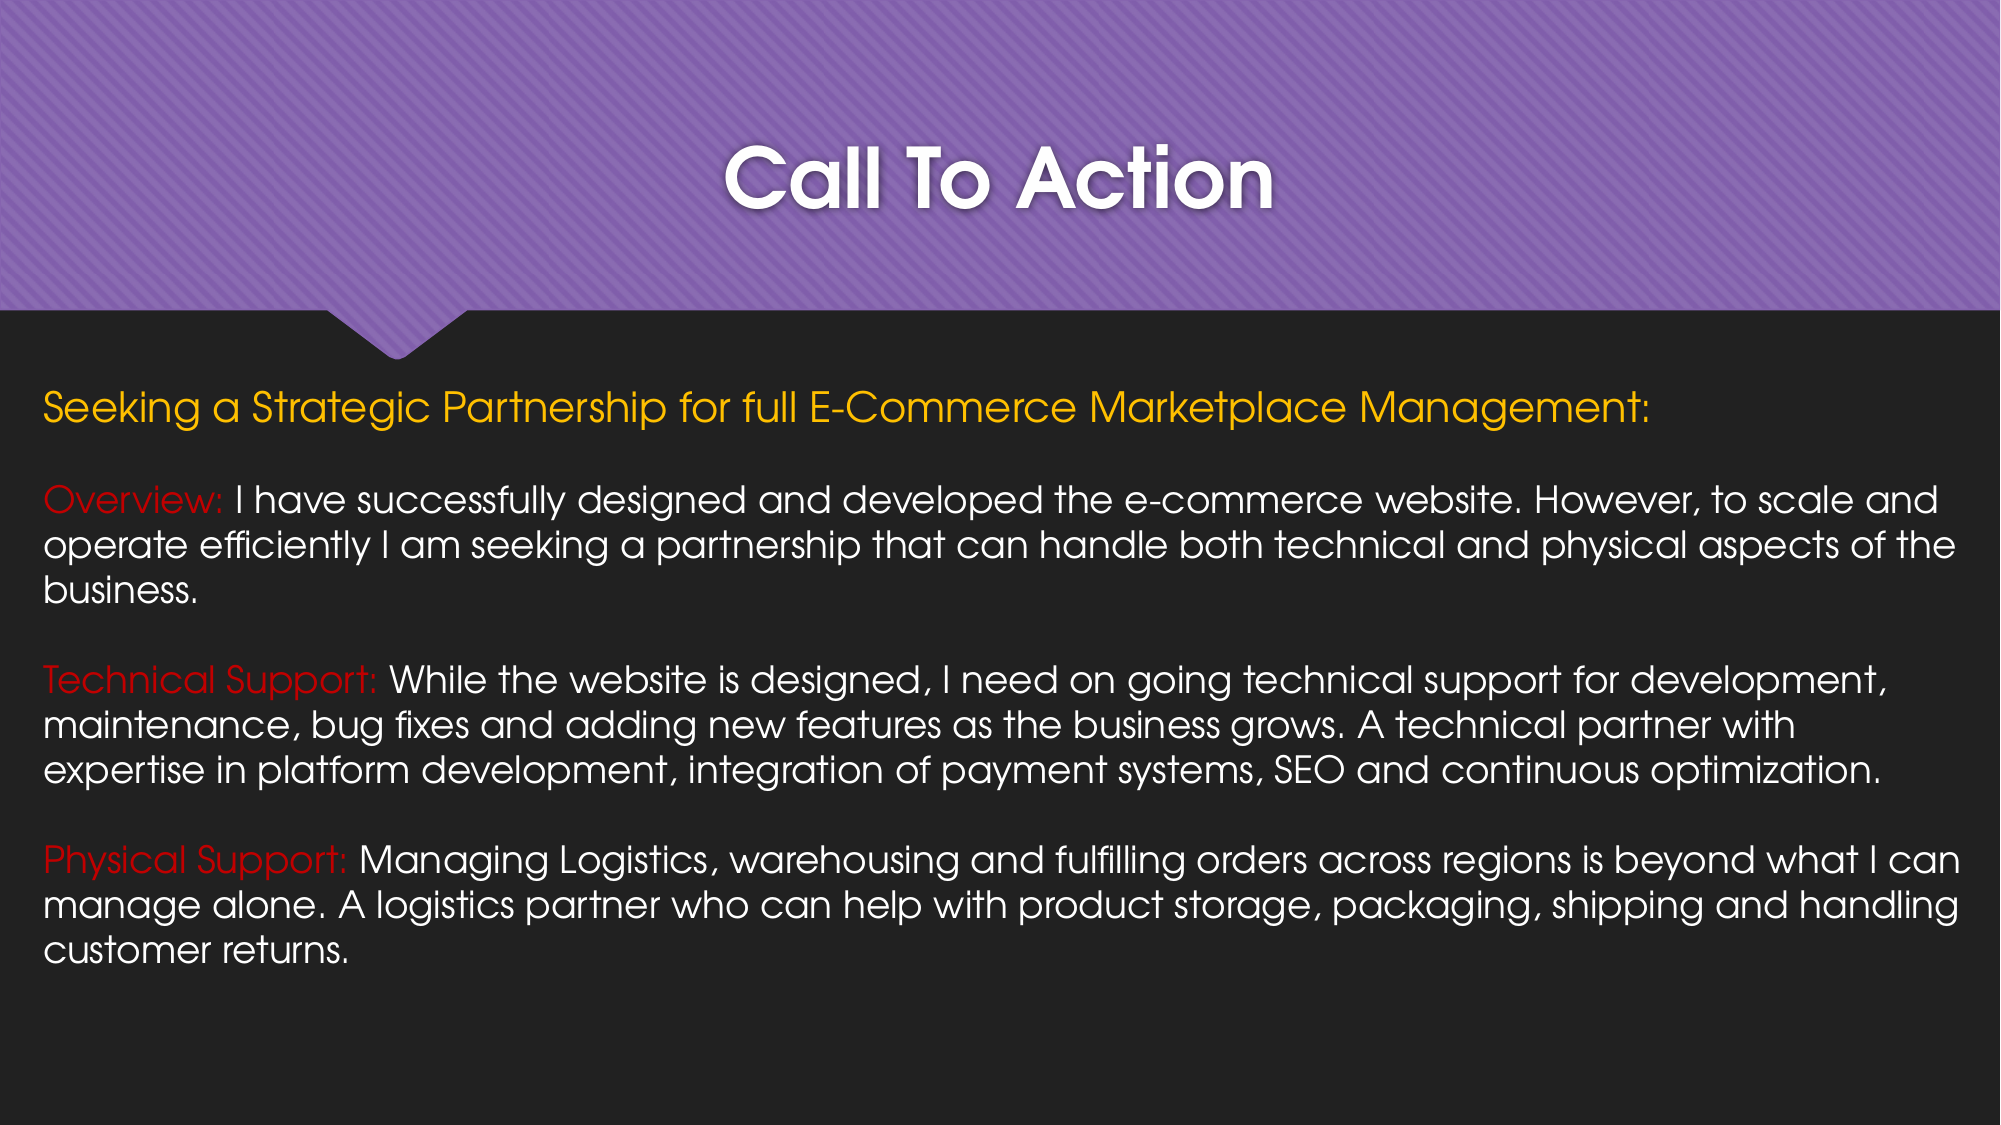

# Call To Action
Seeking a Strategic Partnership for full E-Commerce Marketplace Management:

Overview: I have successfully designed and developed the e-commerce website. However, to scale and operate efficiently I am seeking a partnership that can handle both technical and physical aspects of the business.

Technical Support: While the website is designed, I need on going technical support for development, maintenance, bug fixes and adding new features as the business grows. A technical partner with expertise in platform development, integration of payment systems, SEO and continuous optimization.

Physical Support: Managing Logistics, warehousing and fulfilling orders across regions is beyond what I can manage alone. A logistics partner who can help with product storage, packaging, shipping and handling customer returns.